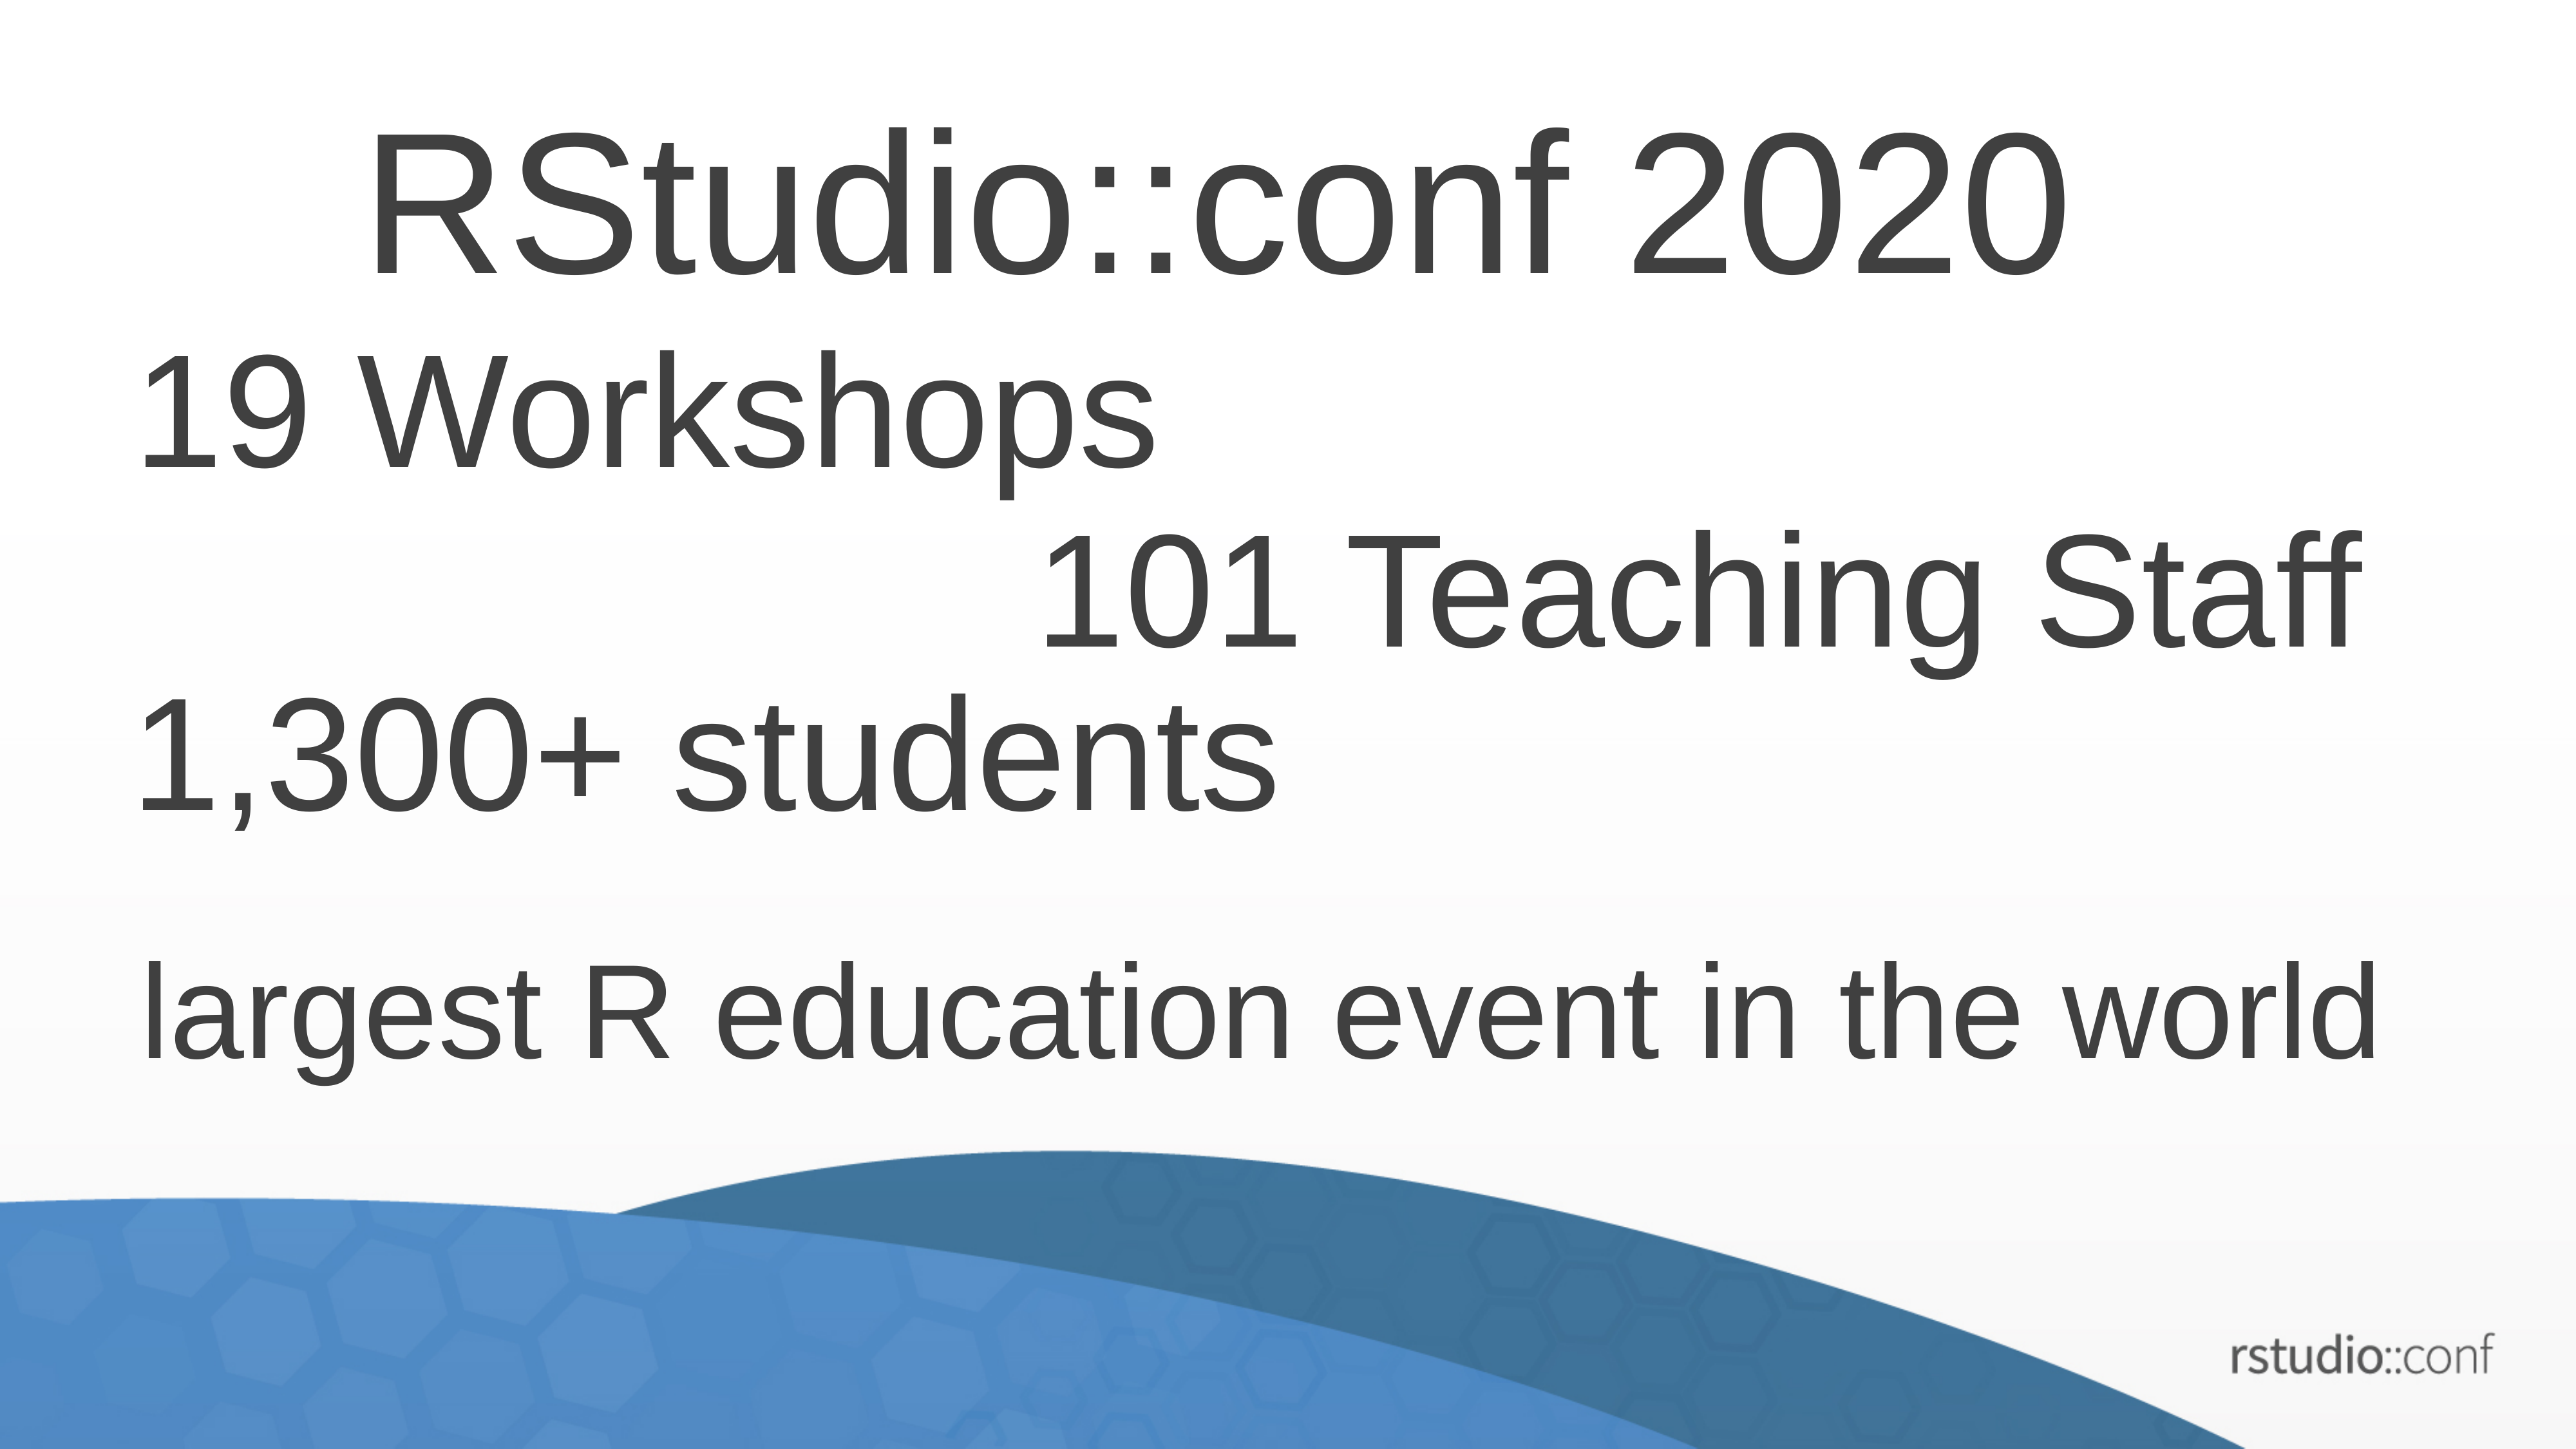

# RStudio::conf 2020
19 Workshops
101 Teaching Staff
1,300+ students
largest R education event in the world